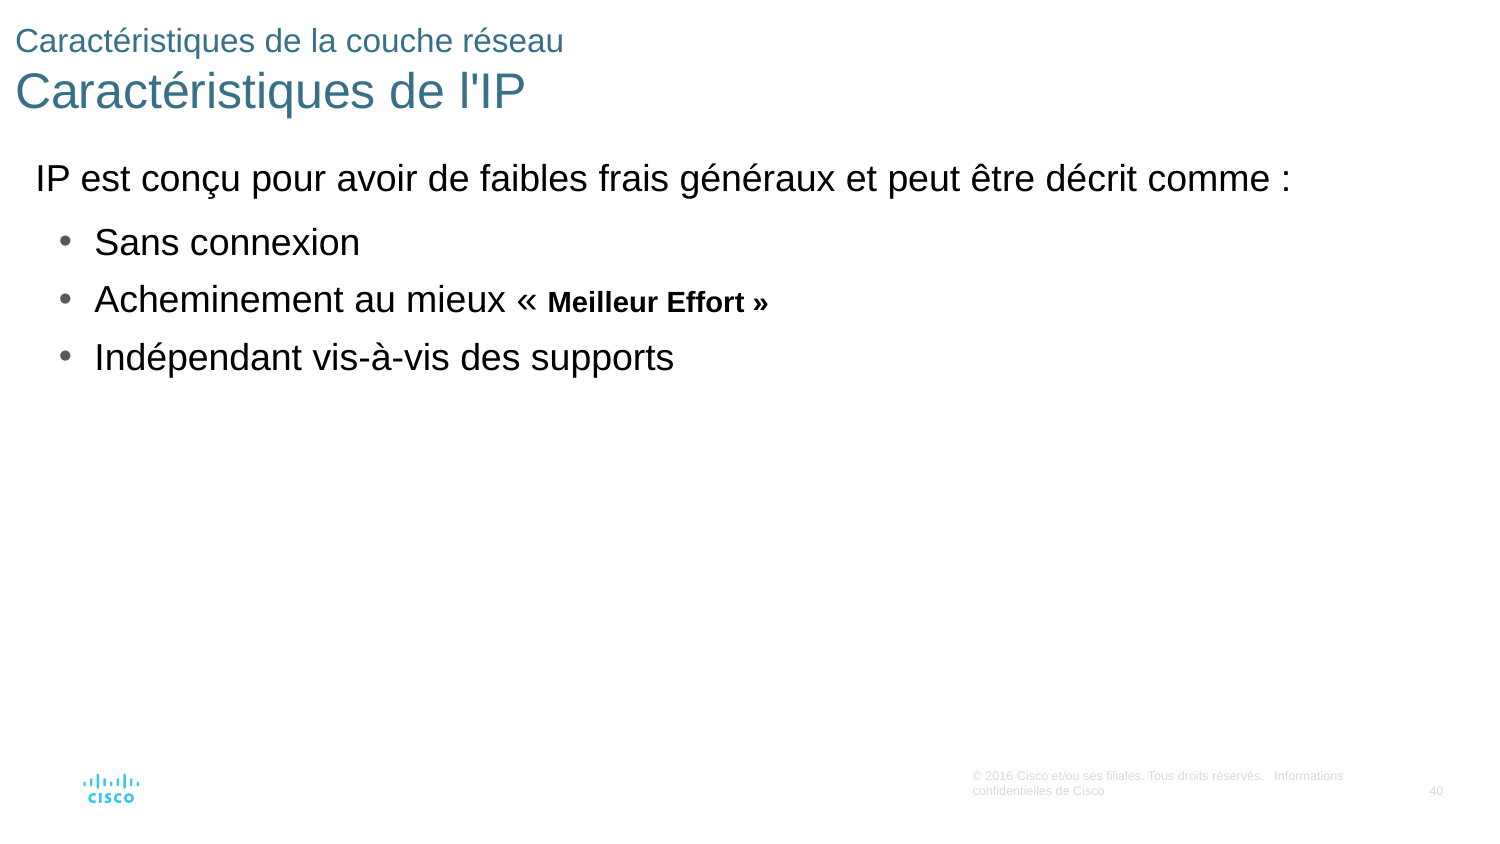

# Caractéristiques de la couche réseau Caractéristiques de l'IP
IP est conçu pour avoir de faibles frais généraux et peut être décrit comme :
Sans connexion
Acheminement au mieux « Meilleur Effort »
Indépendant vis-à-vis des supports